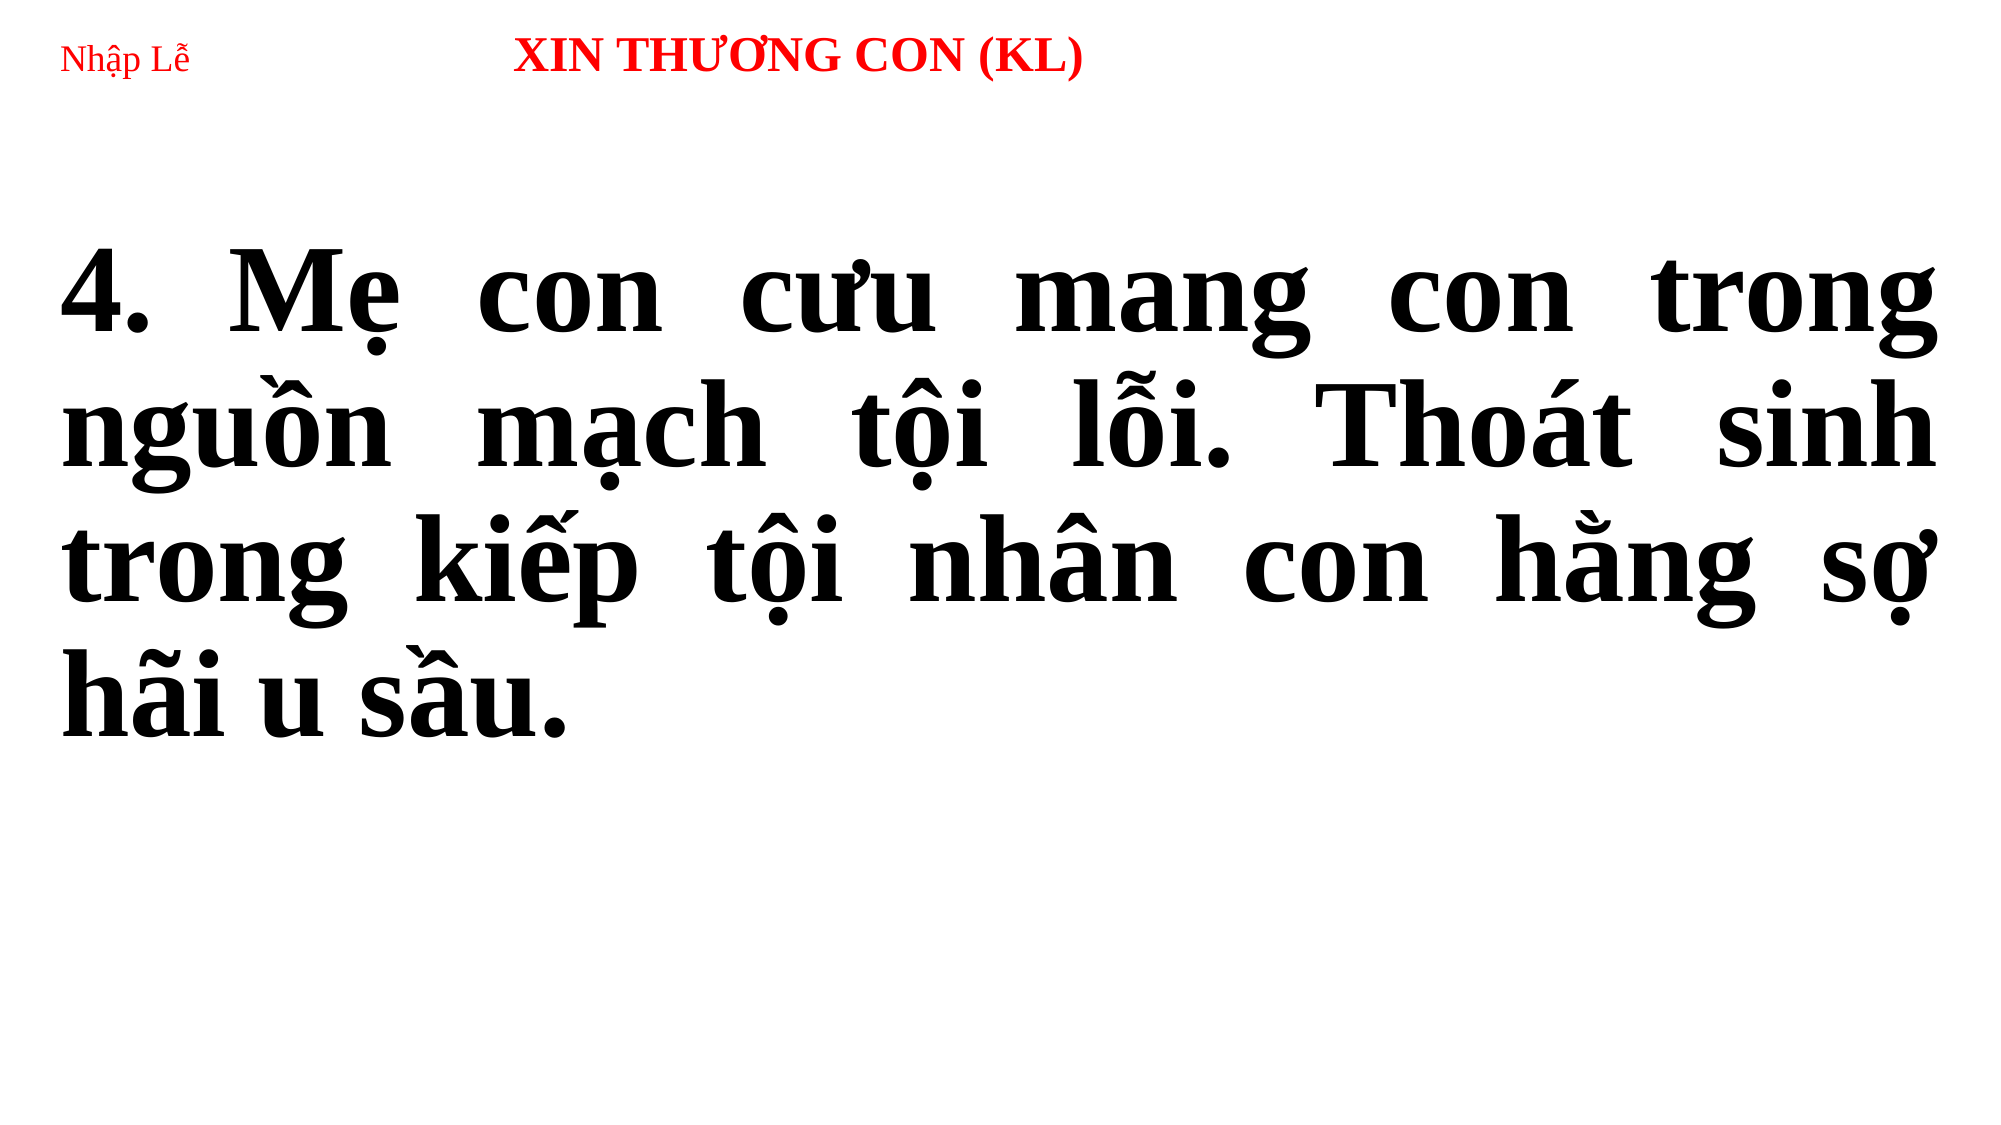

# Nhập Lễ                                  XIN THƯƠNG CON (KL)
4. Mẹ con cưu mang con trong nguồn mạch tội lỗi. Thoát sinh trong kiếp tội nhân con hằng sợ hãi u sầu.